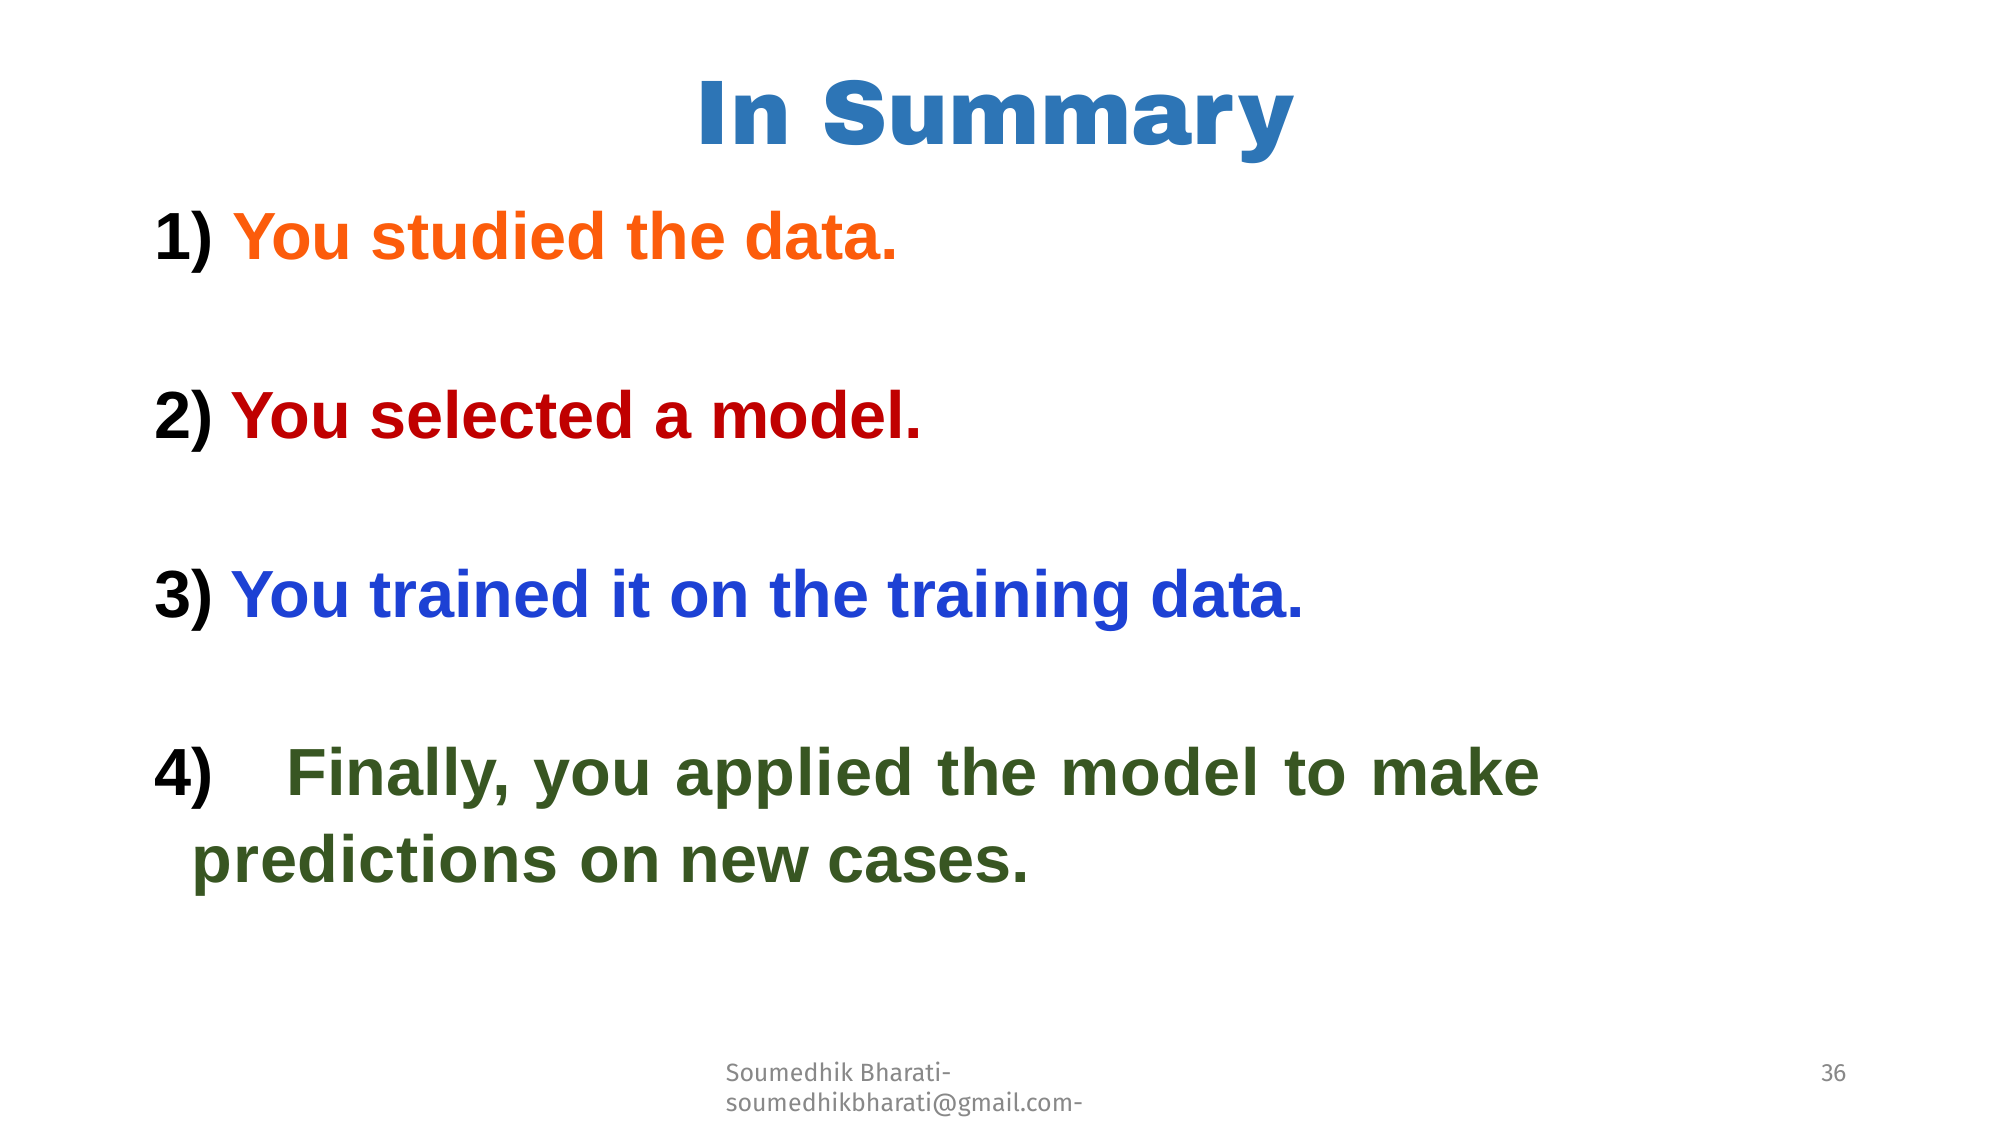

# In Summary
You studied the data.

You selected a model.

You trained it on the training data.

	Finally, you applied the model to make predictions on new cases.
Soumedhik Bharati- soumedhikbharati@gmail.com-
36